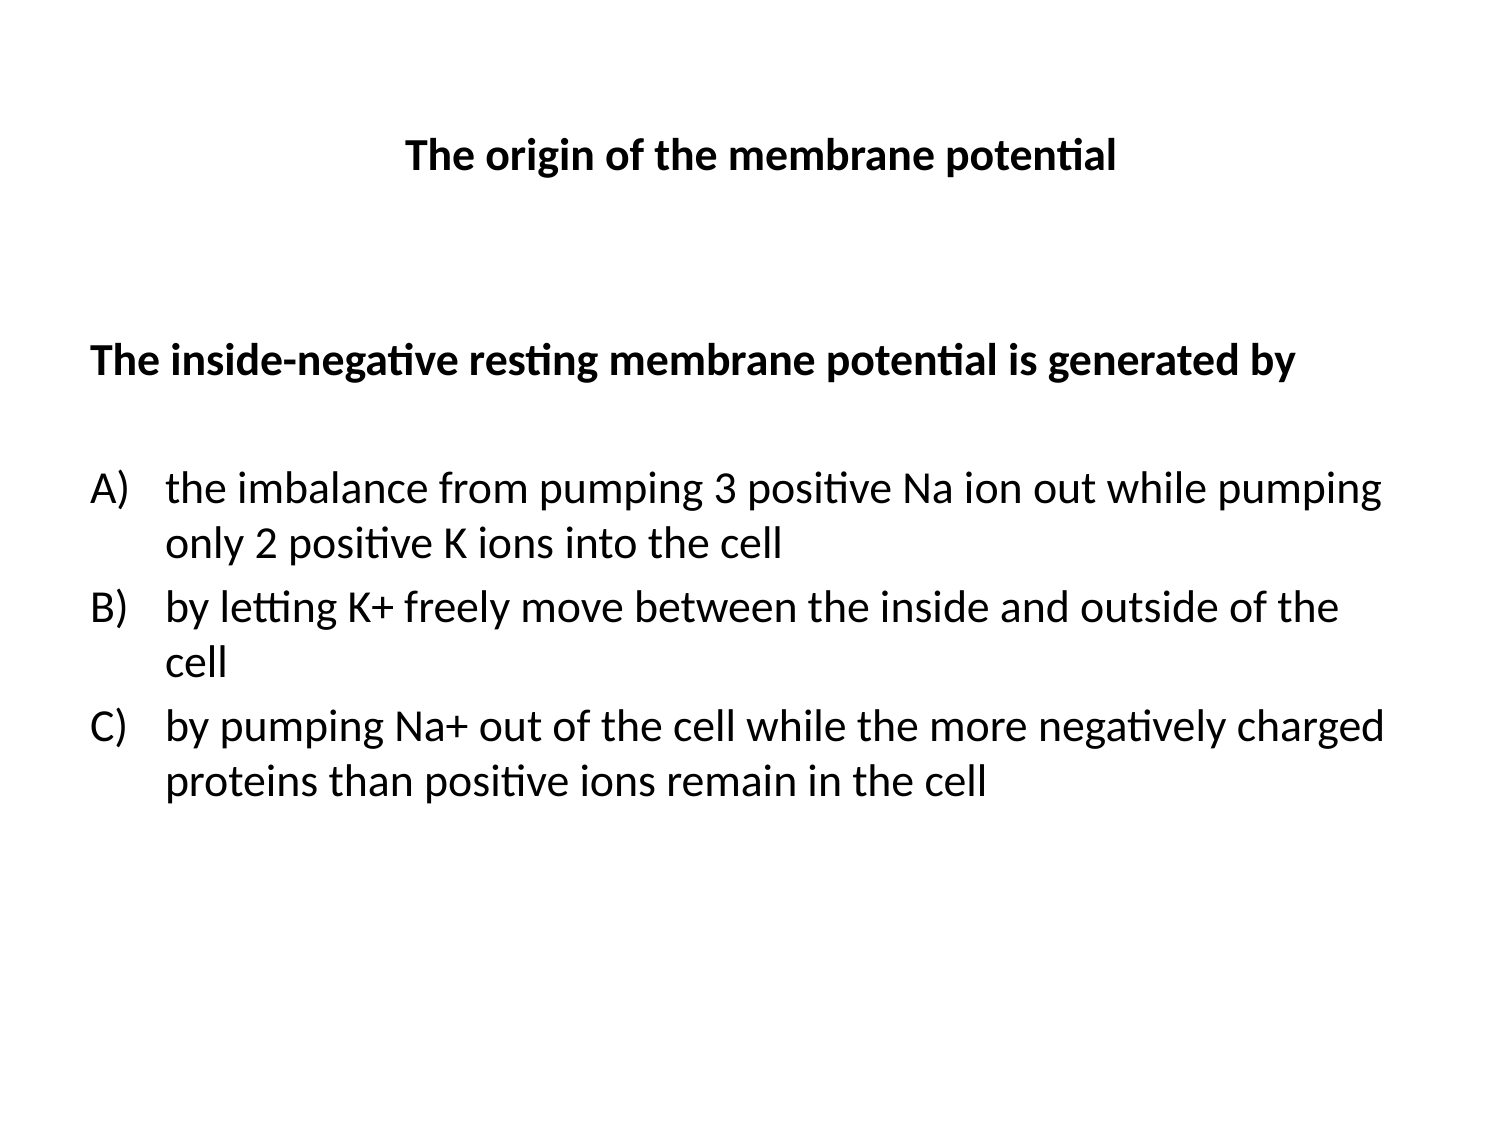

# The origin of the membrane potential

The inside-negative resting membrane potential is generated by

the imbalance from pumping 3 positive Na ion out while pumping only 2 positive K ions into the cell
by letting K+ freely move between the inside and outside of the cell
by pumping Na+ out of the cell while the more negatively charged proteins than positive ions remain in the cell